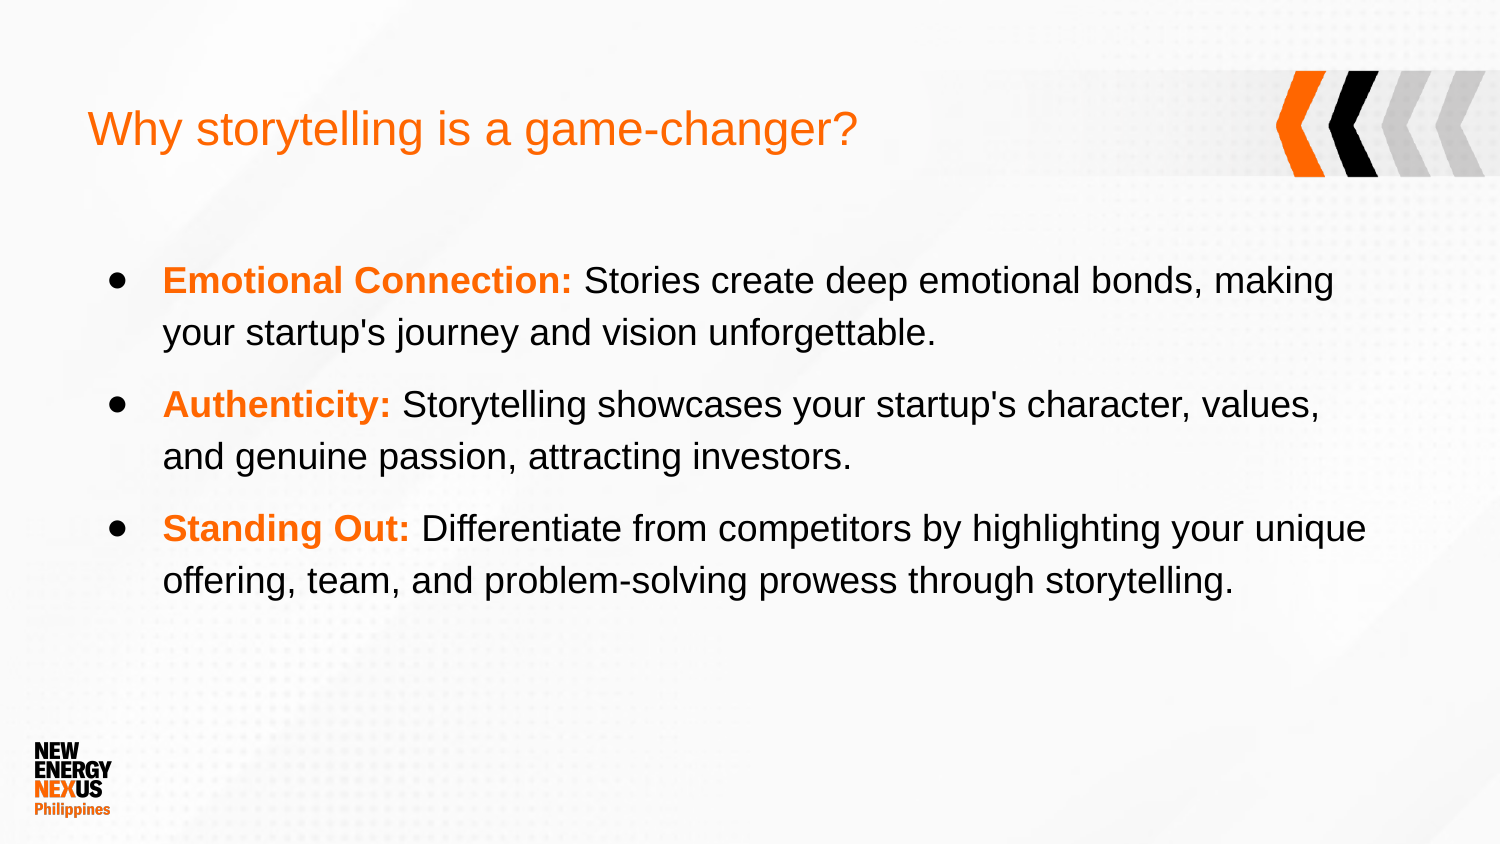

# Why storytelling is a game-changer?
Emotional Connection: Stories create deep emotional bonds, making your startup's journey and vision unforgettable.
Authenticity: Storytelling showcases your startup's character, values, and genuine passion, attracting investors.
Standing Out: Differentiate from competitors by highlighting your unique offering, team, and problem-solving prowess through storytelling.